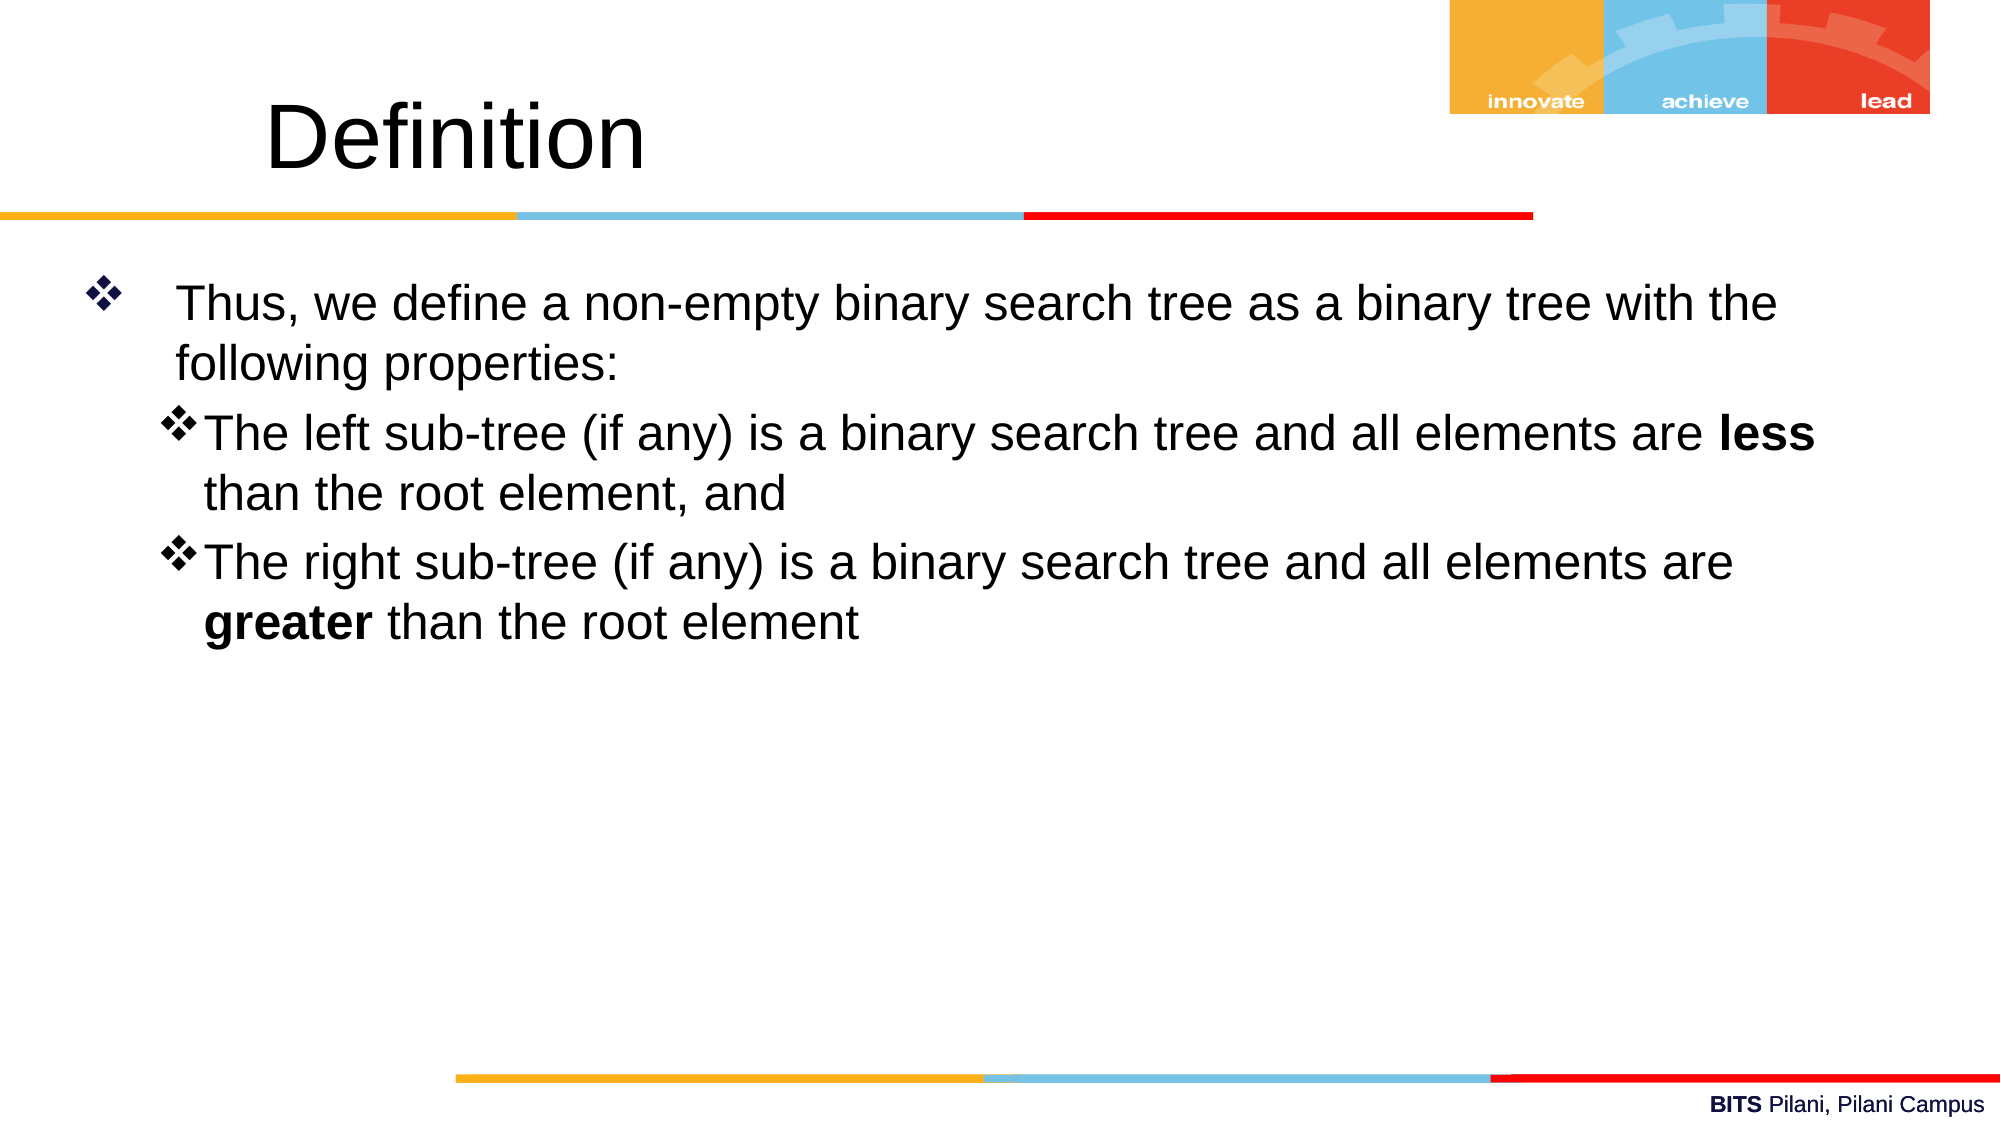

Definition
Thus, we define a non-empty binary search tree as a binary tree with the following properties:
The left sub-tree (if any) is a binary search tree and all elements are less than the root element, and
The right sub-tree (if any) is a binary search tree and all elements are greater than the root element